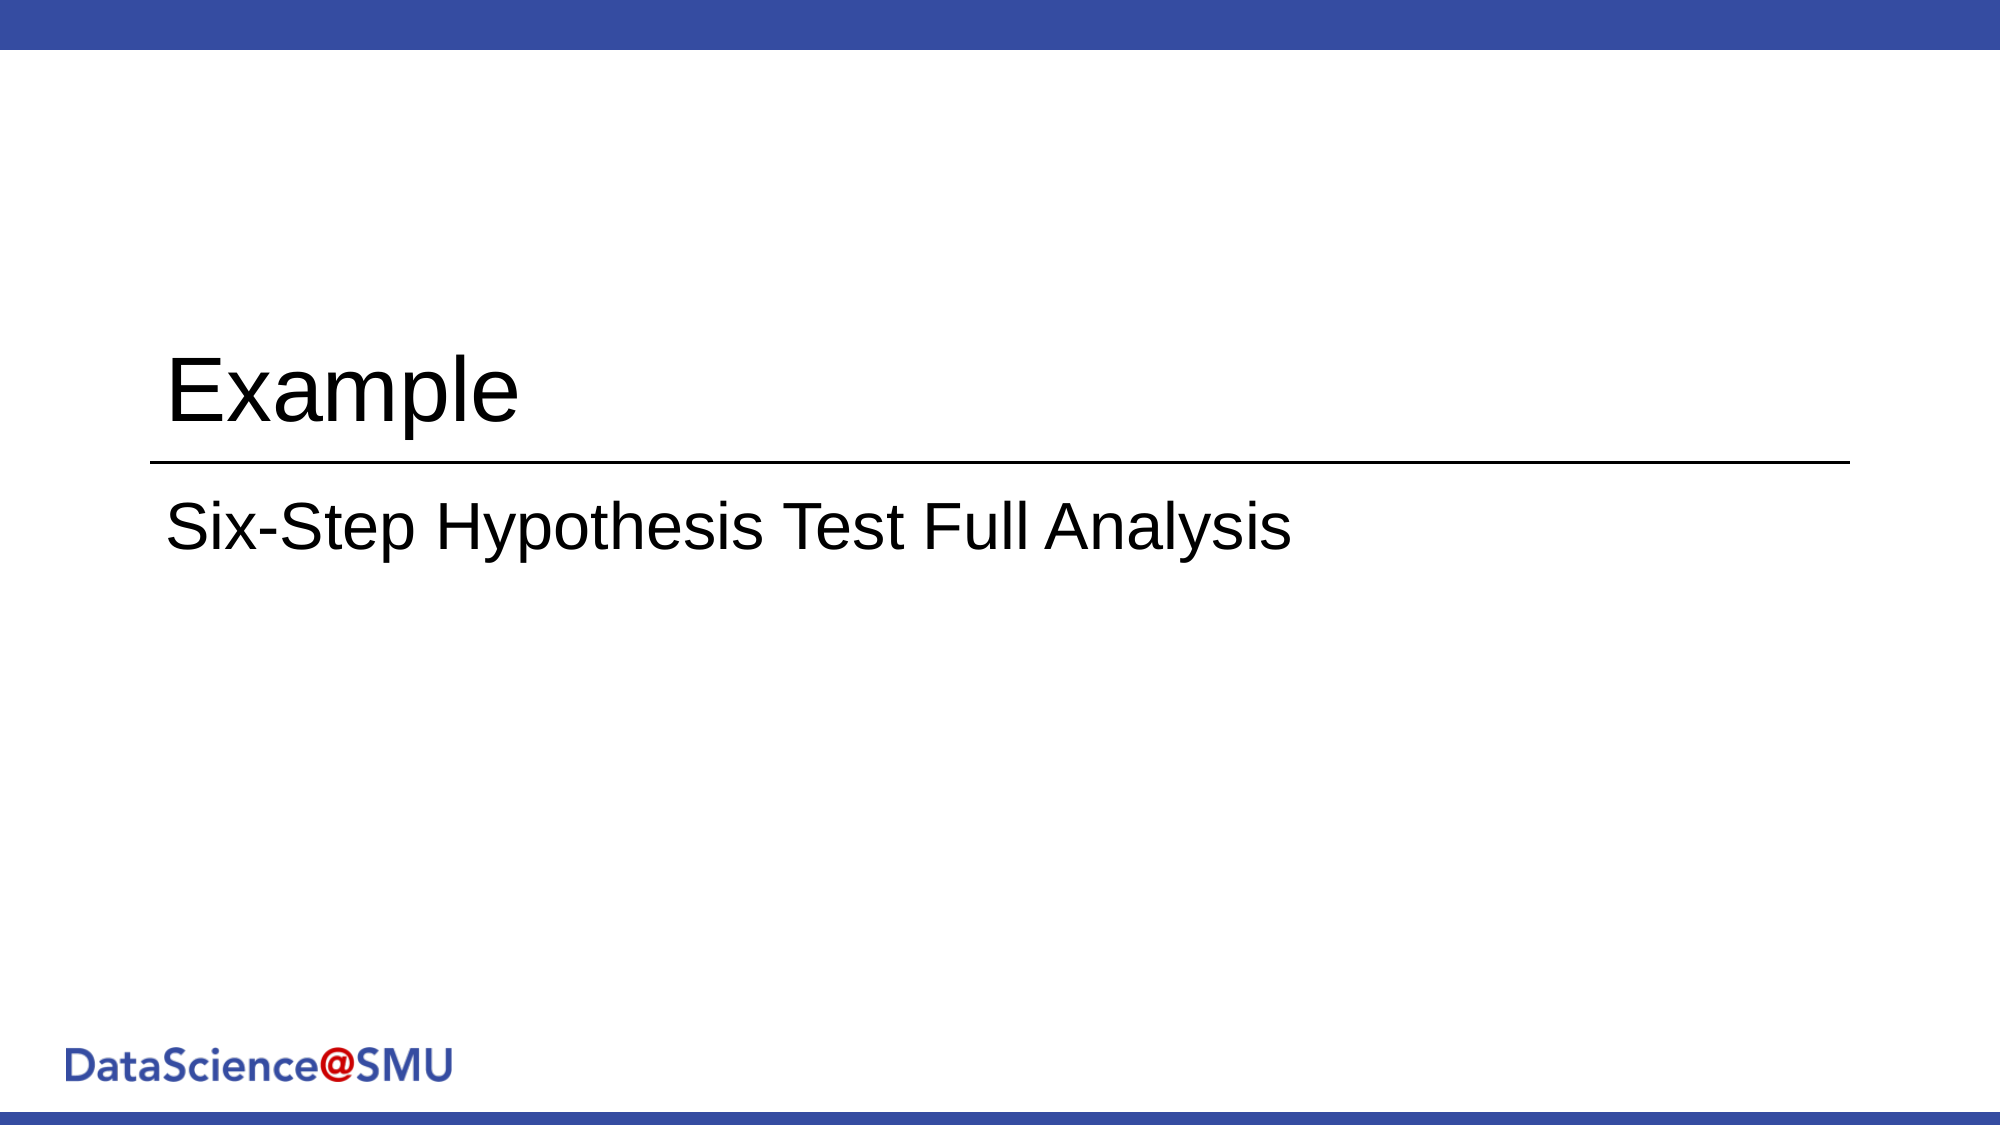

# Example
Six-Step Hypothesis Test Full Analysis